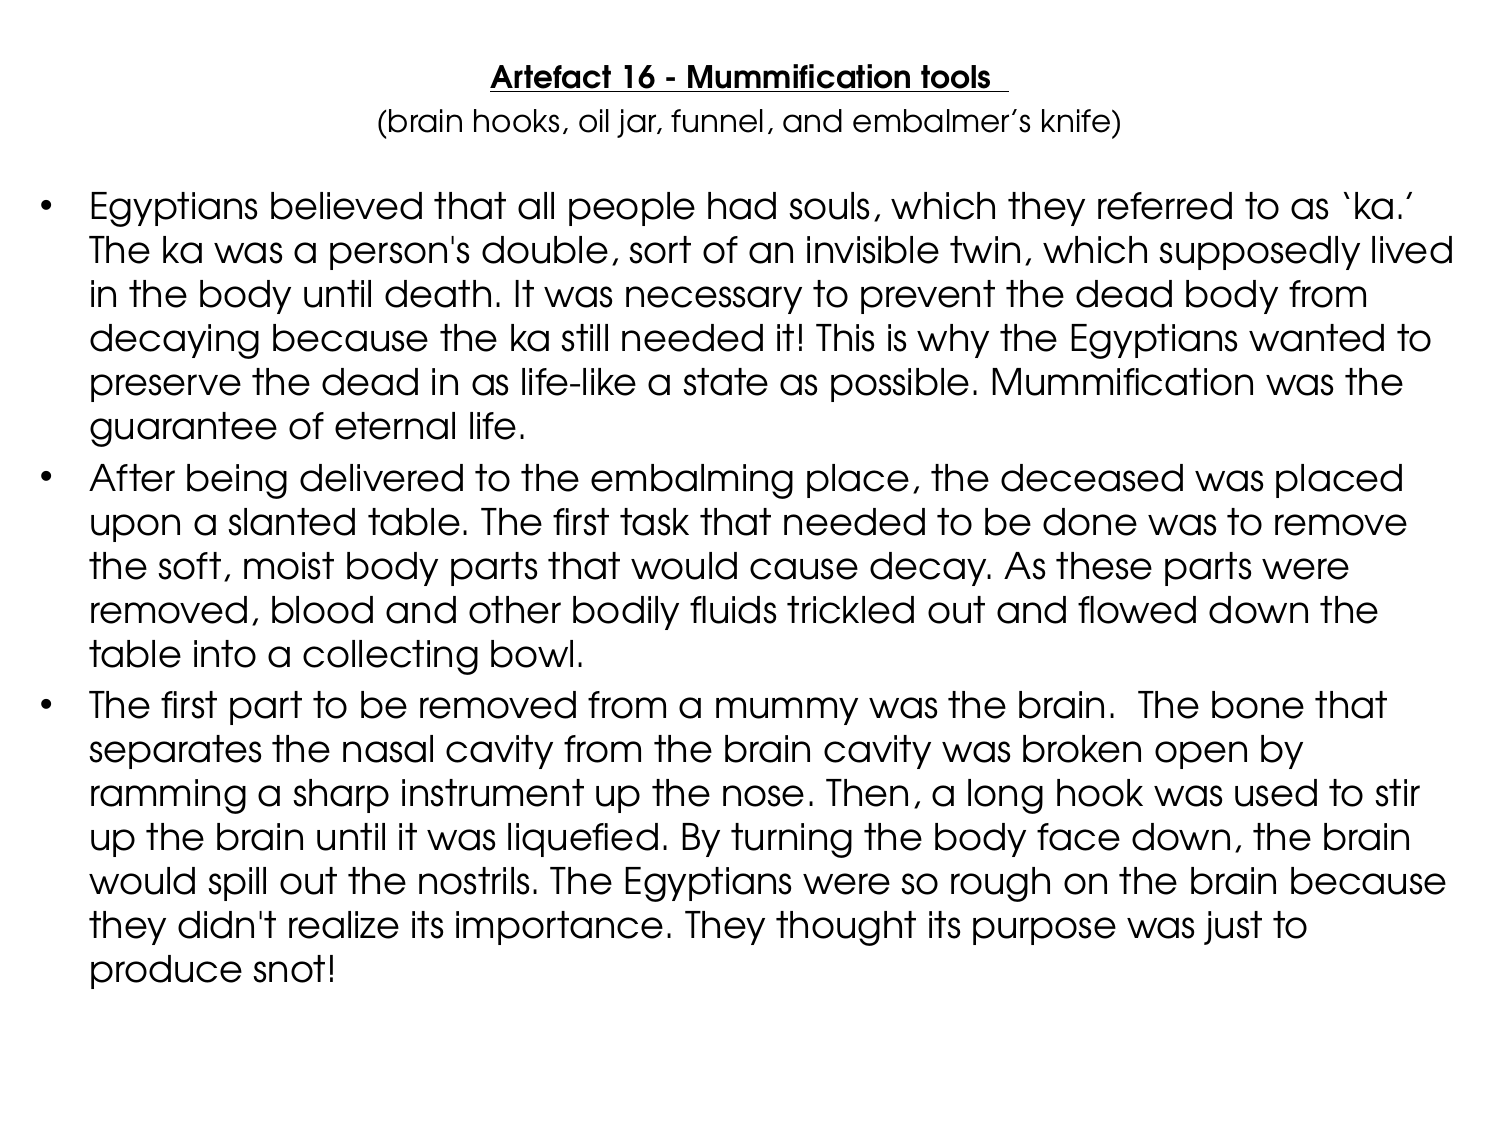

Artefact 16 - Mummification tools
(brain hooks, oil jar, funnel, and embalmer’s knife)
Egyptians believed that all people had souls, which they referred to as ‘ka.’ The ka was a person's double, sort of an invisible twin, which supposedly lived in the body until death. It was necessary to prevent the dead body from decaying because the ka still needed it! This is why the Egyptians wanted to preserve the dead in as life-like a state as possible. Mummification was the guarantee of eternal life.
After being delivered to the embalming place, the deceased was placed upon a slanted table. The first task that needed to be done was to remove the soft, moist body parts that would cause decay. As these parts were removed, blood and other bodily fluids trickled out and flowed down the table into a collecting bowl.
The first part to be removed from a mummy was the brain.  The bone that separates the nasal cavity from the brain cavity was broken open by ramming a sharp instrument up the nose. Then, a long hook was used to stir up the brain until it was liquefied. By turning the body face down, the brain would spill out the nostrils. The Egyptians were so rough on the brain because they didn't realize its importance. They thought its purpose was just to produce snot!